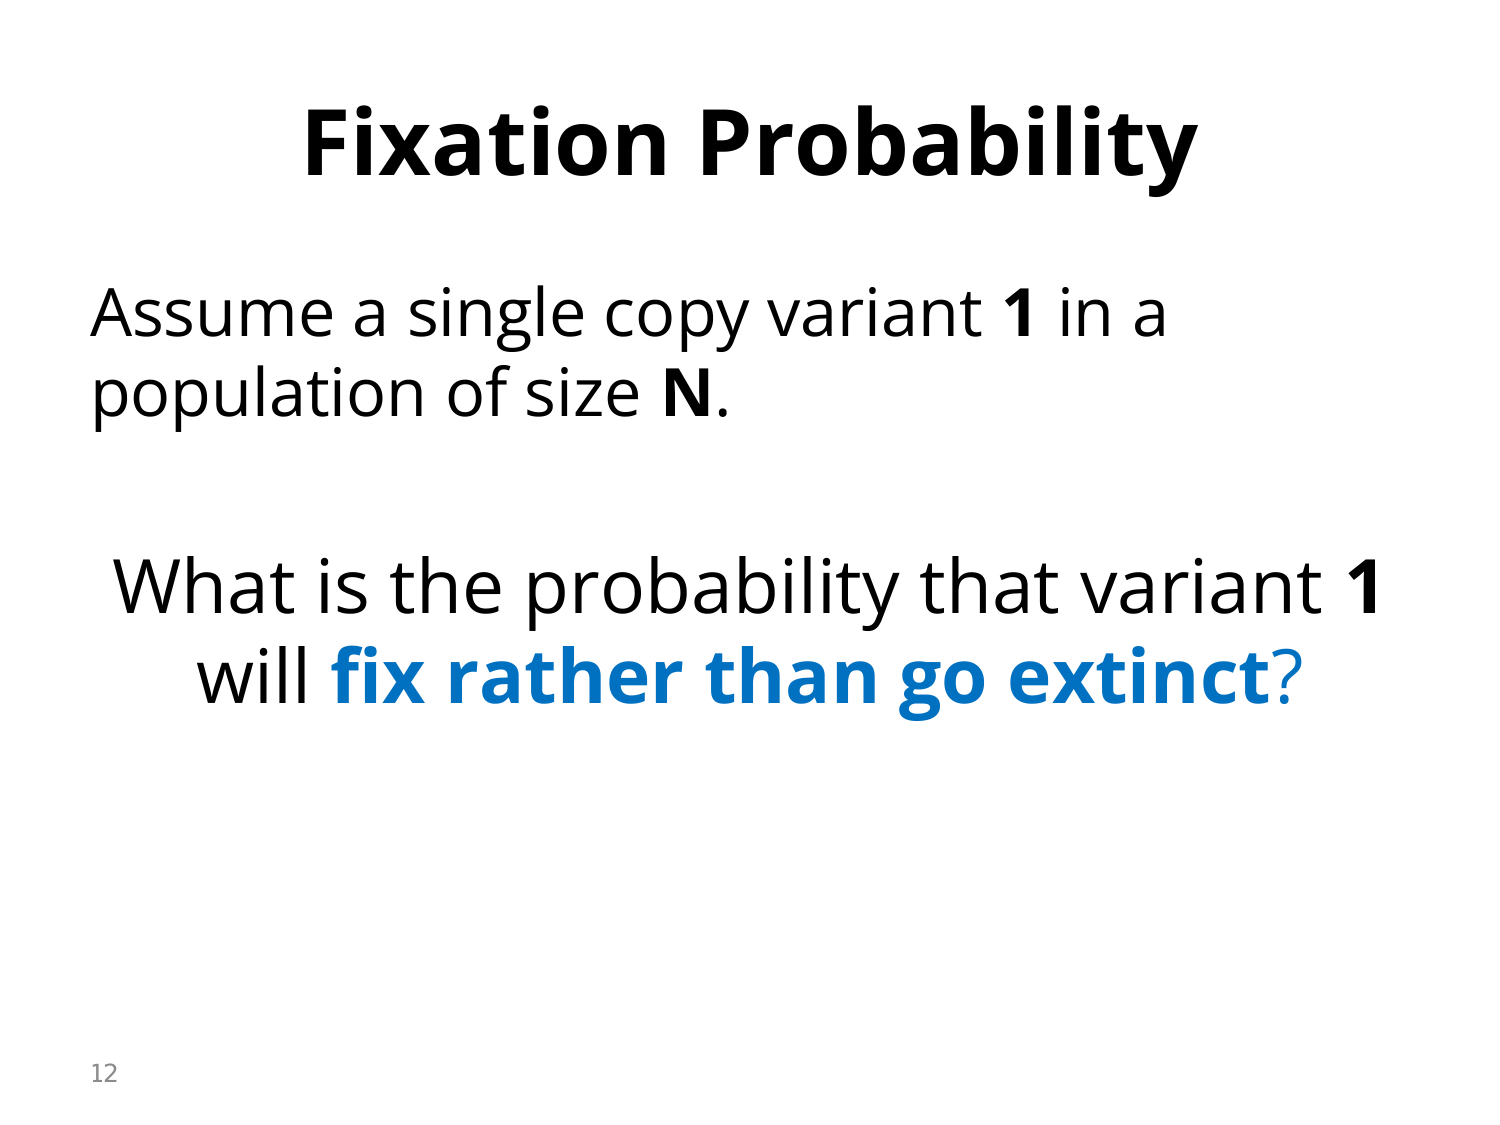

# Fixation Probability
Assume a single copy variant 1 in a population of size N.

What is the probability that variant 1 will fix rather than go extinct?
12